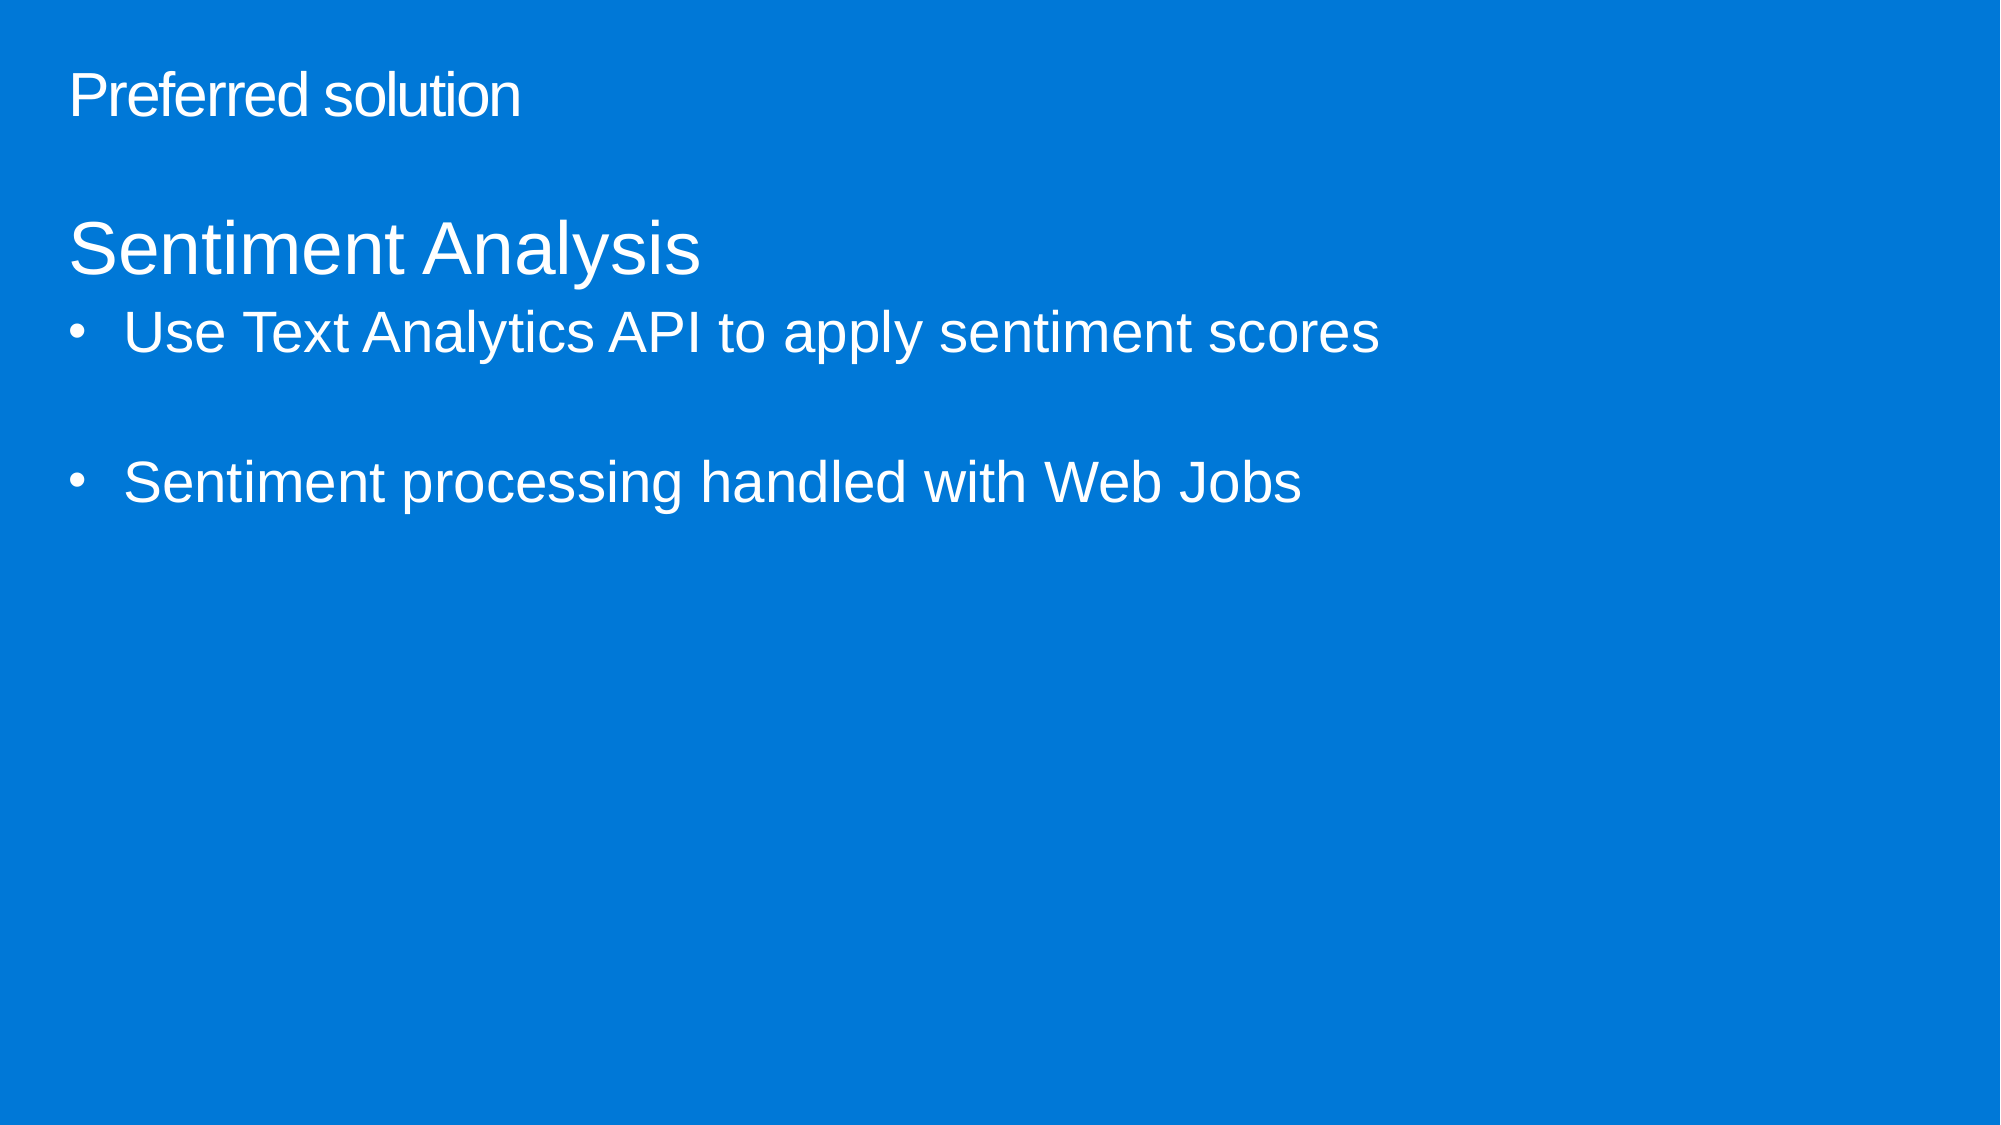

# Preferred solution
Sentiment Analysis
Use Text Analytics API to apply sentiment scores

Sentiment processing handled with Web Jobs